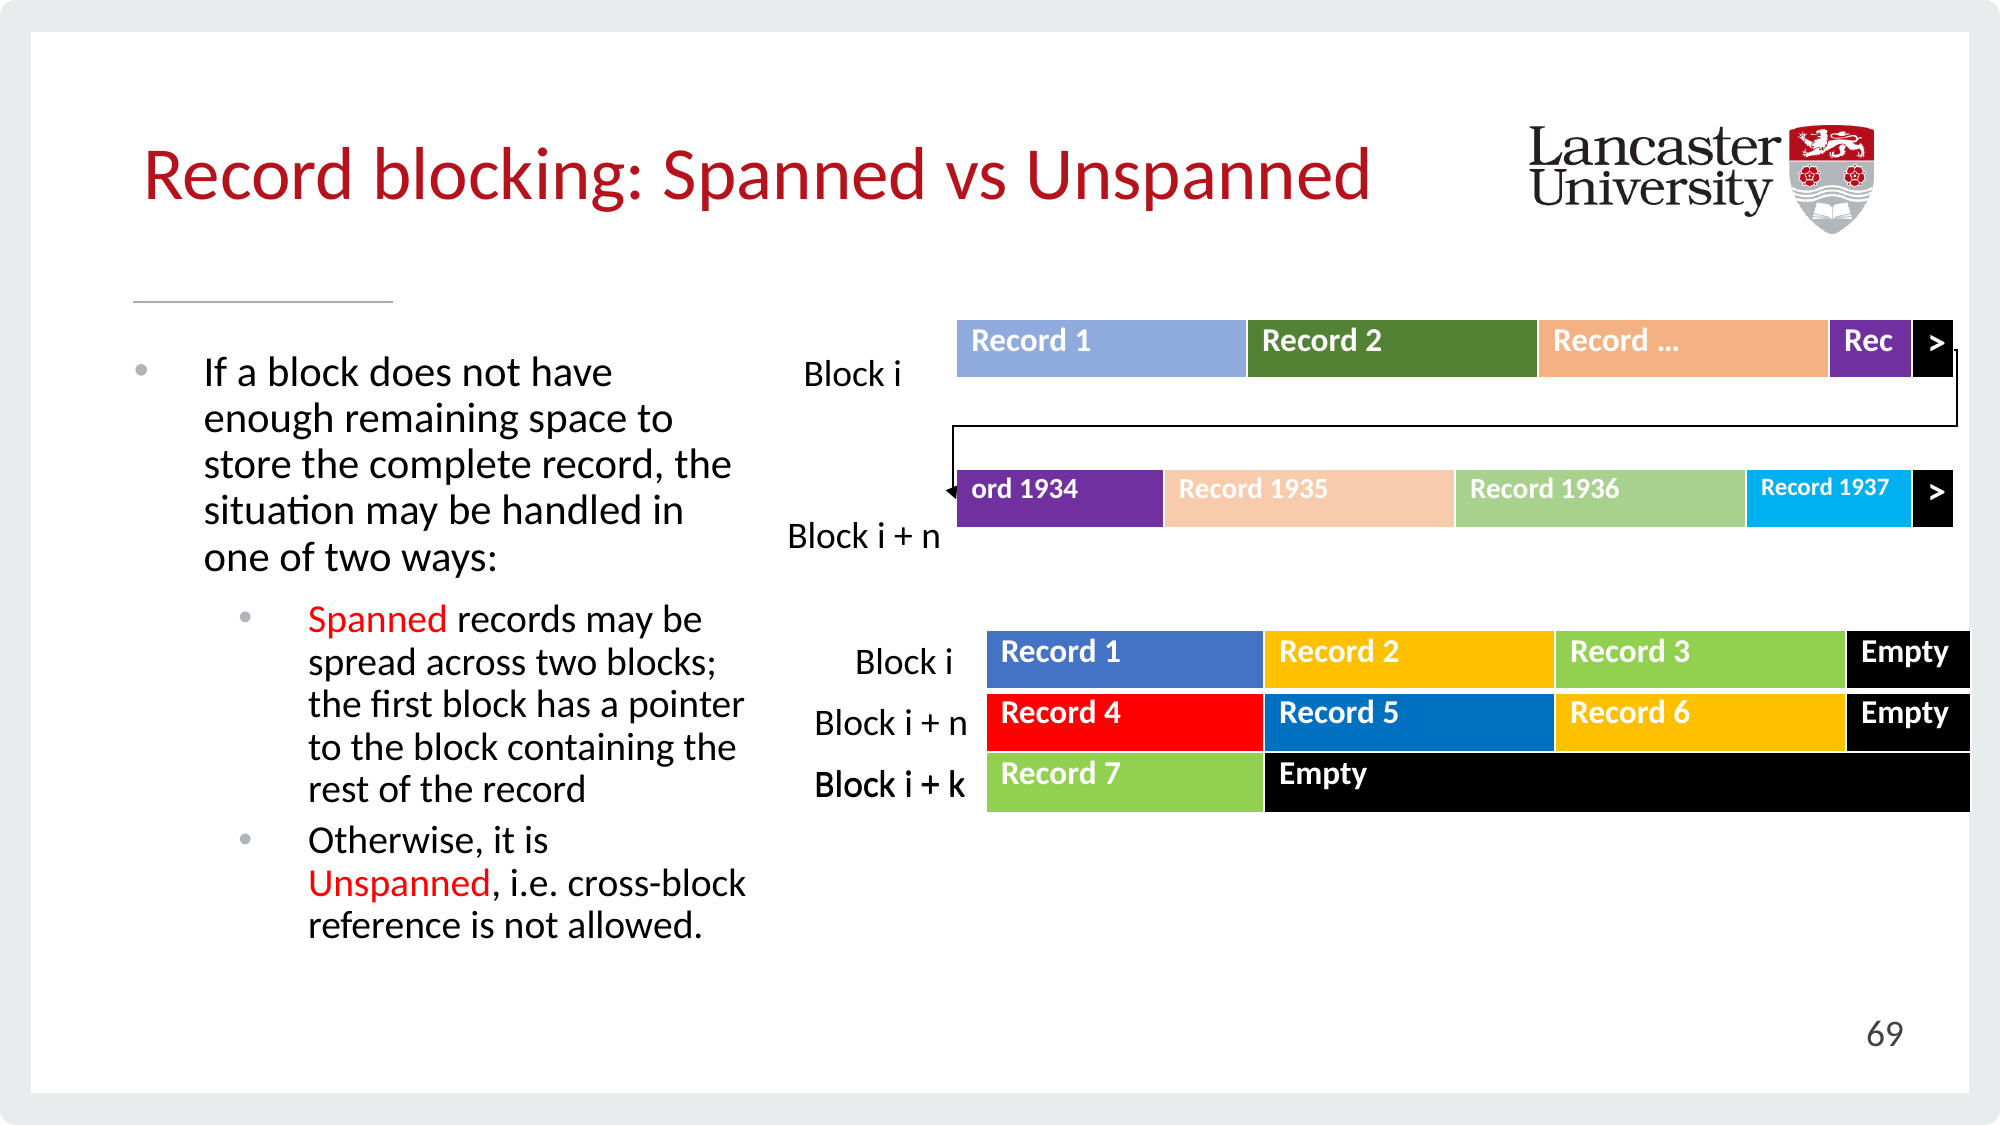

# Record blocking: Spanned vs Unspanned
| Record 1 | Record 2 | Record … | Rec | > |
| --- | --- | --- | --- | --- |
If a block does not have enough remaining space to store the complete record, the situation may be handled in one of two ways:
Spanned records may be spread across two blocks; the first block has a pointer to the block containing the rest of the record
Otherwise, it is Unspanned, i.e. cross-block reference is not allowed.

Block i
| ord 1934 | Record 1935 | Record 1936 | Record 1937 | > |
| --- | --- | --- | --- | --- |
Block i + n
Block i
| Record 1 | Record 2 | Record 3 | Empty |
| --- | --- | --- | --- |
| Record 4 | Record 5 | Record 6 | Empty |
| Record 7 | Empty |  |  |
Block i + n
Block i + k
Block i + k
69